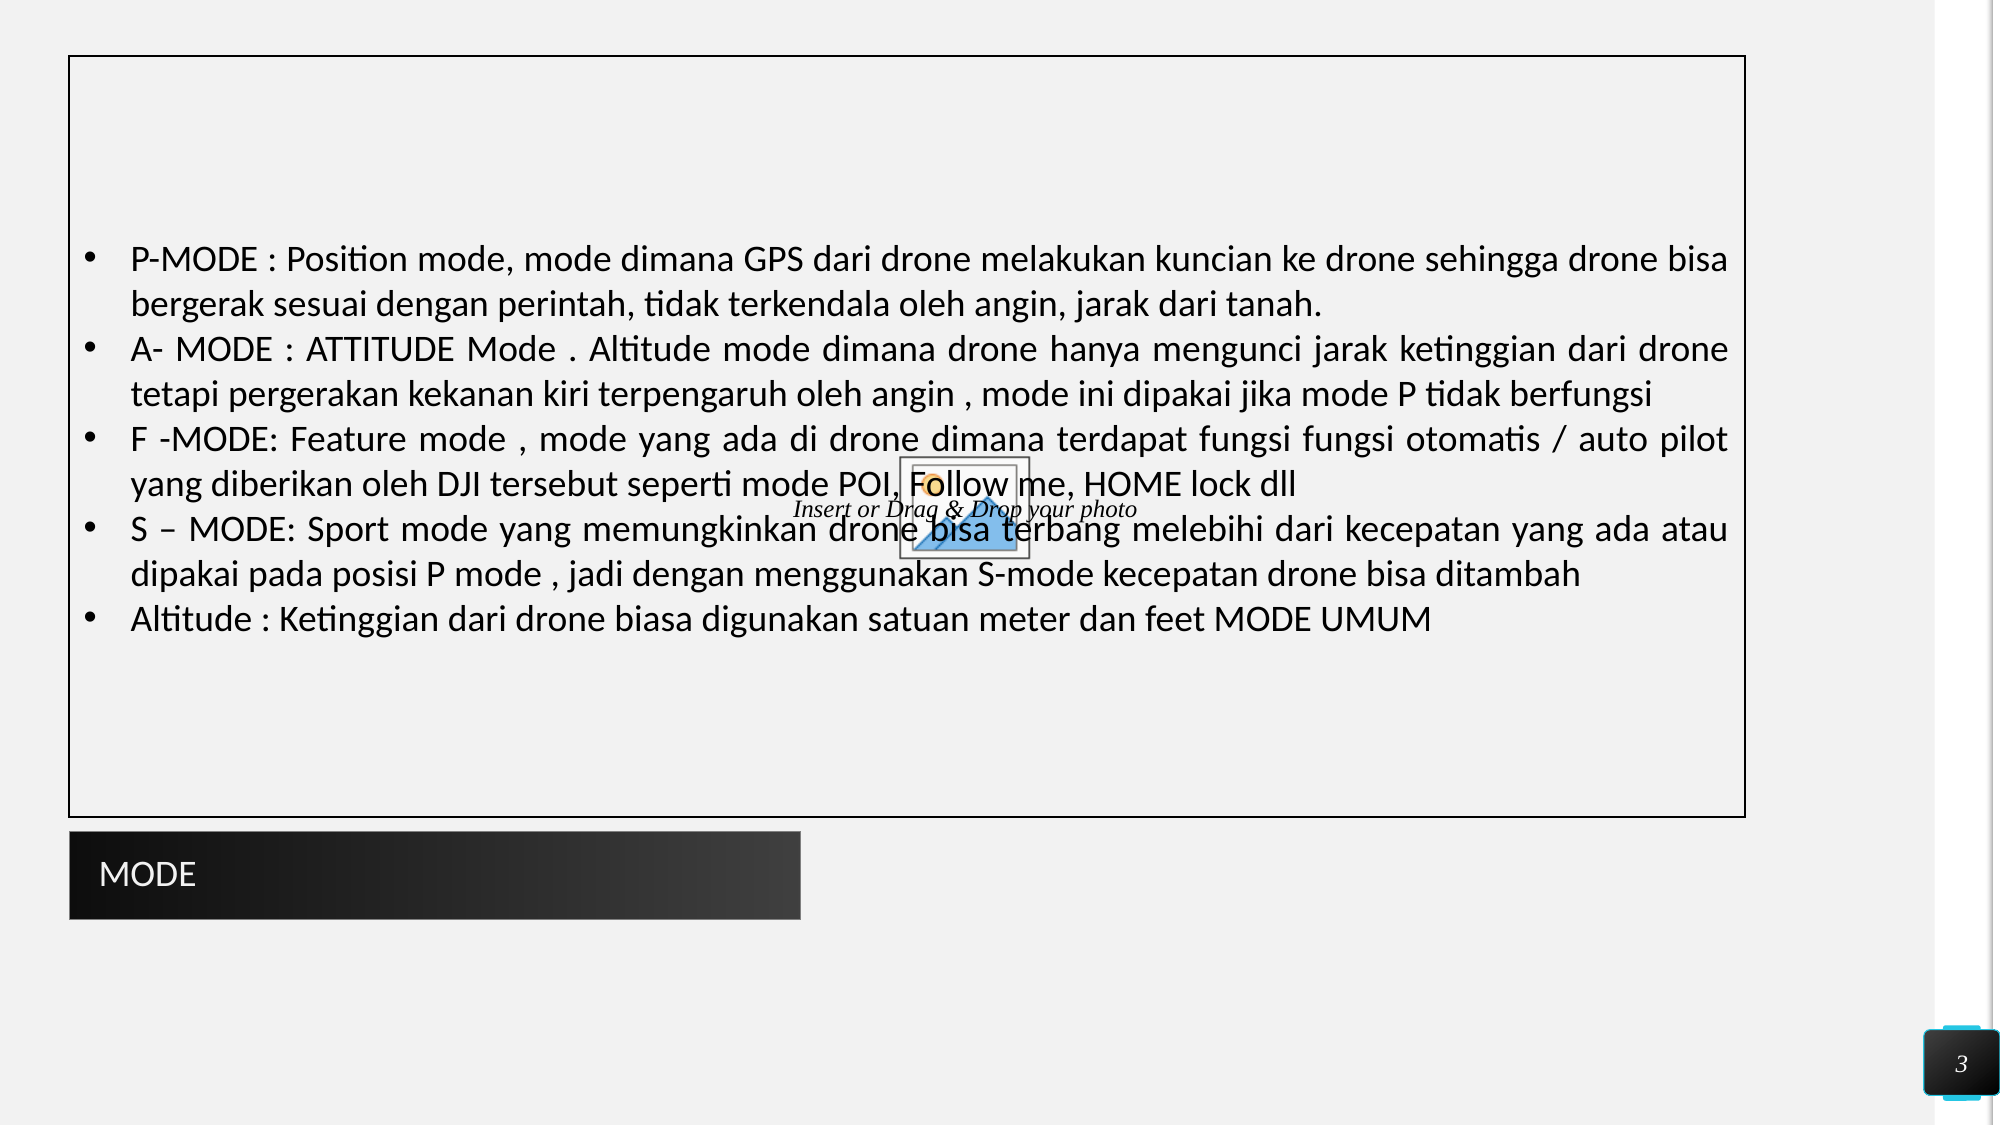

P-MODE : Position mode, mode dimana GPS dari drone melakukan kuncian ke drone sehingga drone bisa bergerak sesuai dengan perintah, tidak terkendala oleh angin, jarak dari tanah.
A- MODE : ATTITUDE Mode . Altitude mode dimana drone hanya mengunci jarak ketinggian dari drone tetapi pergerakan kekanan kiri terpengaruh oleh angin , mode ini dipakai jika mode P tidak berfungsi
F -MODE: Feature mode , mode yang ada di drone dimana terdapat fungsi fungsi otomatis / auto pilot yang diberikan oleh DJI tersebut seperti mode POI, Follow me, HOME lock dll
S – MODE: Sport mode yang memungkinkan drone bisa terbang melebihi dari kecepatan yang ada atau dipakai pada posisi P mode , jadi dengan menggunakan S-mode kecepatan drone bisa ditambah
Altitude : Ketinggian dari drone biasa digunakan satuan meter dan feet MODE UMUM

# MODE
3